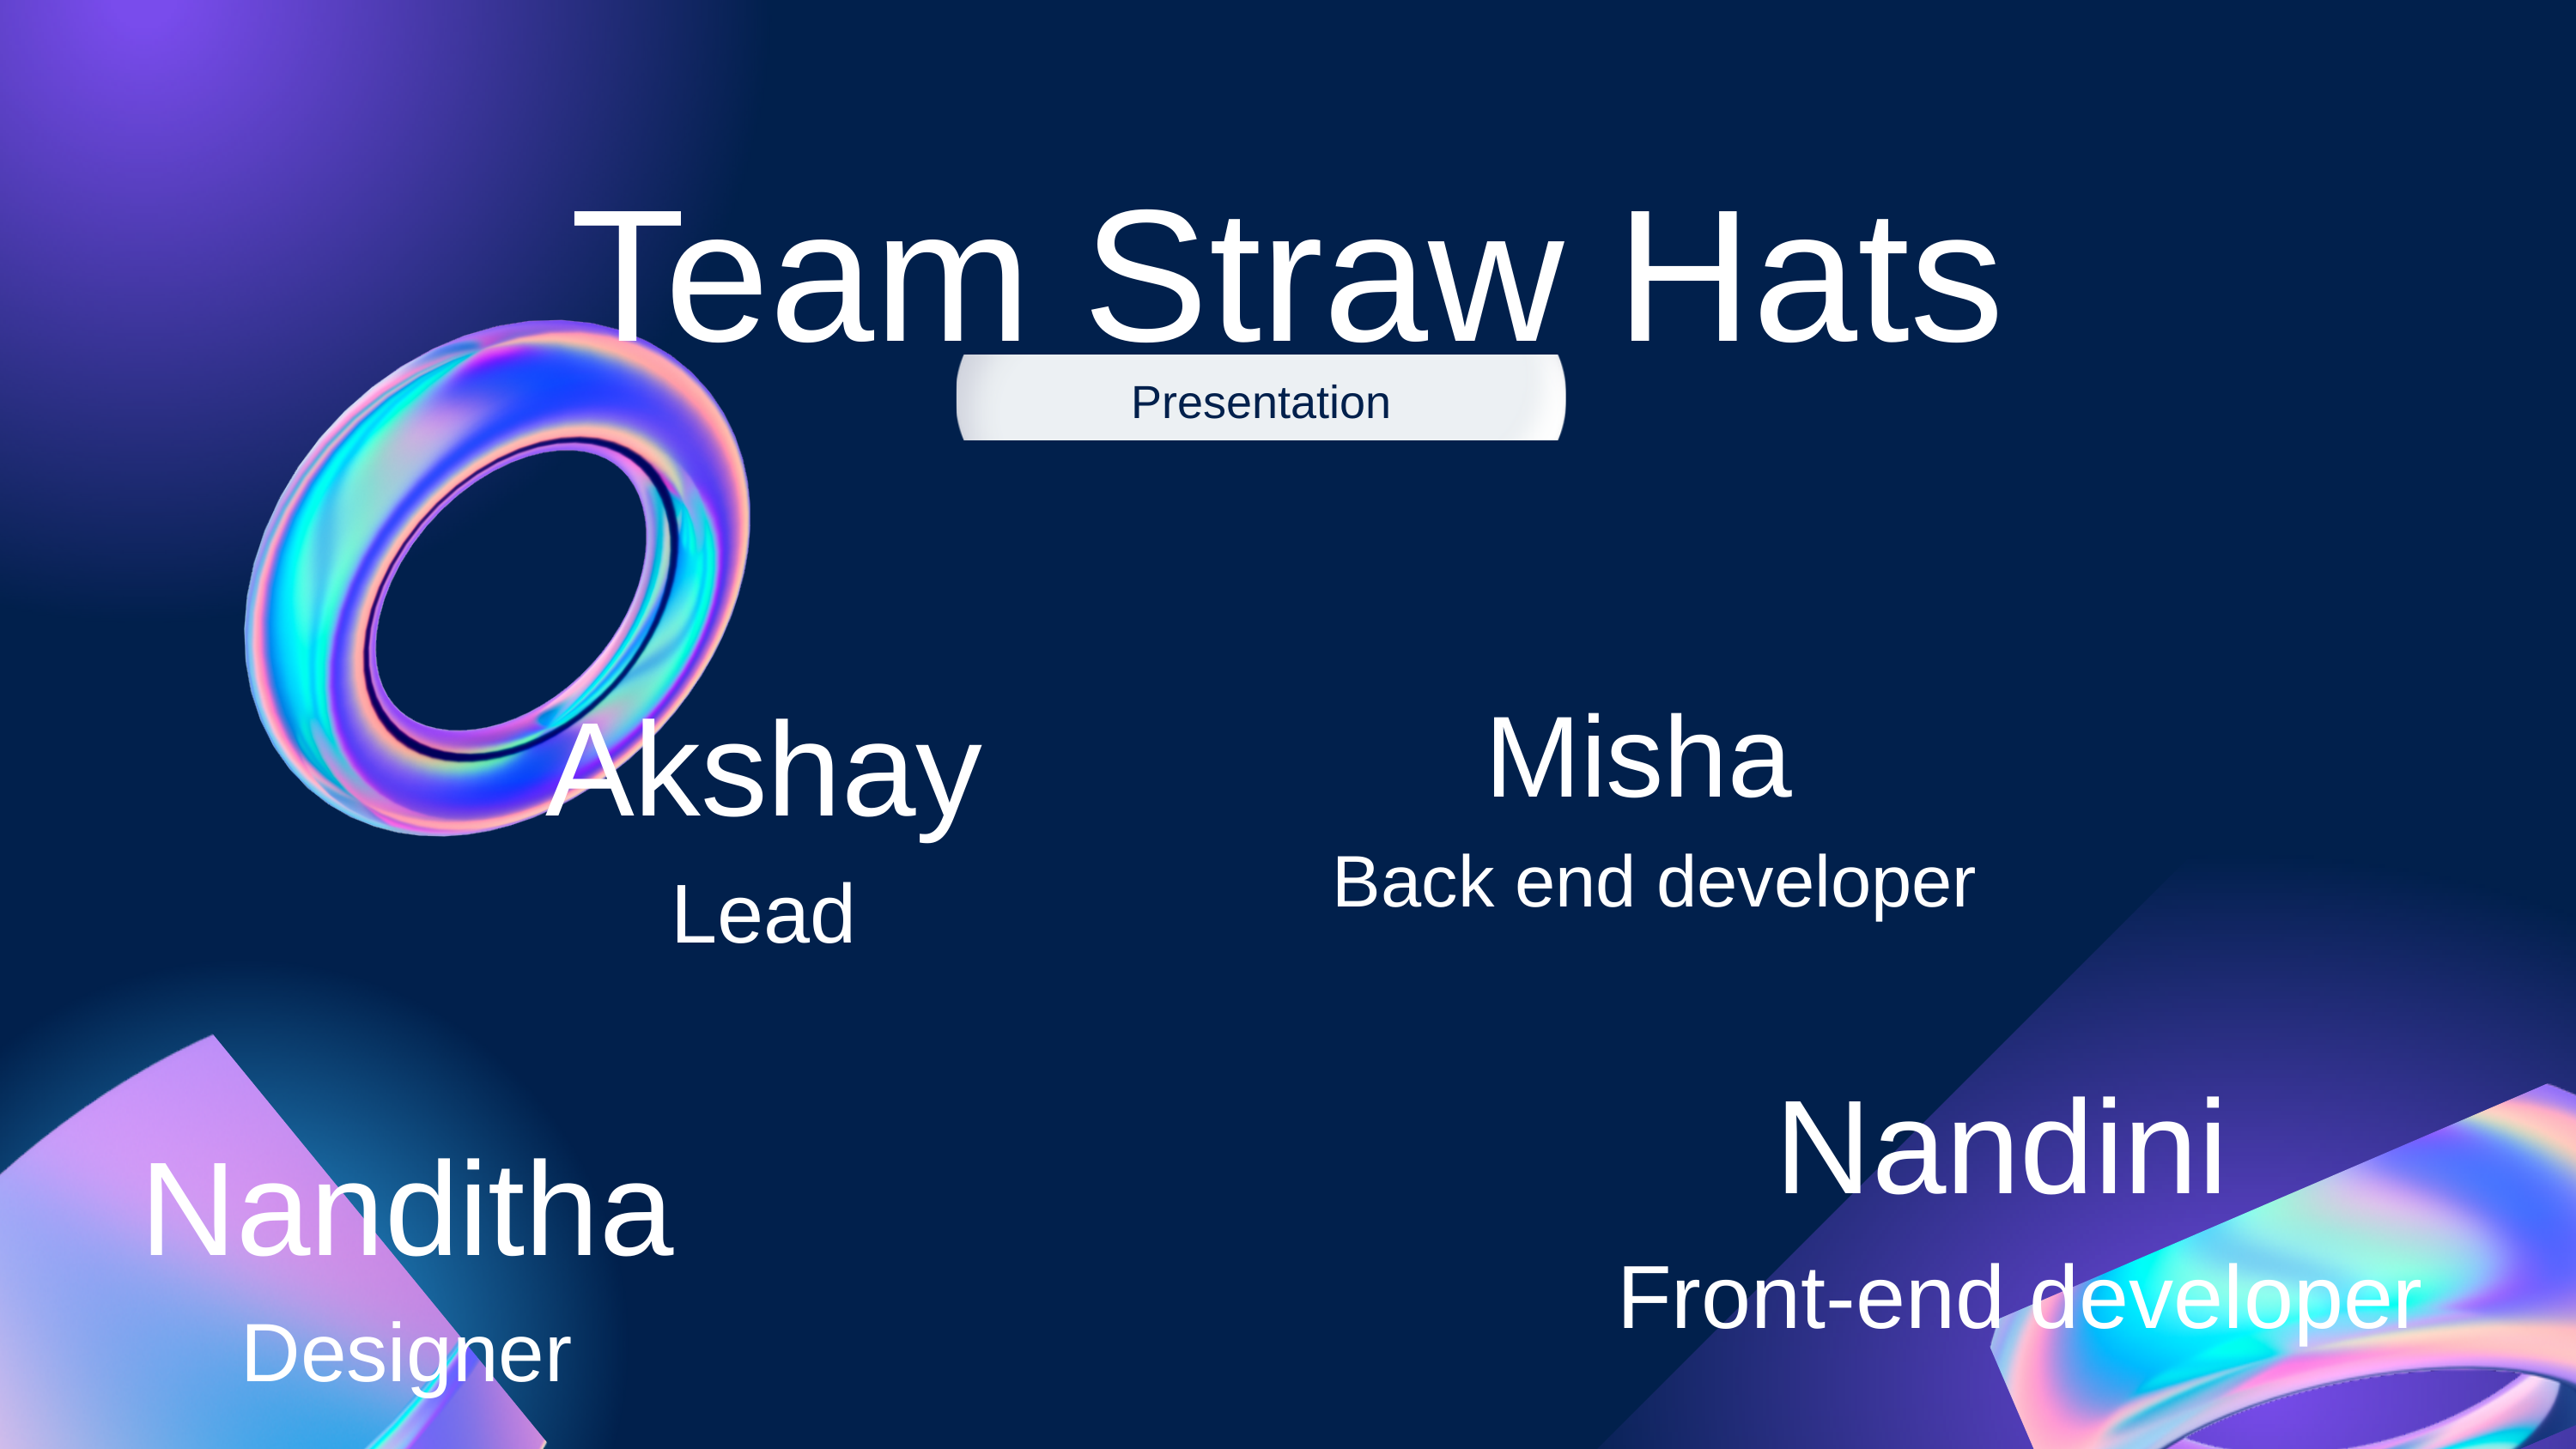

Team Straw Hats

Presentation
Akshay
Lead
Misha
Back end developer

Nandini
Front-end developer
Nanditha
Designer